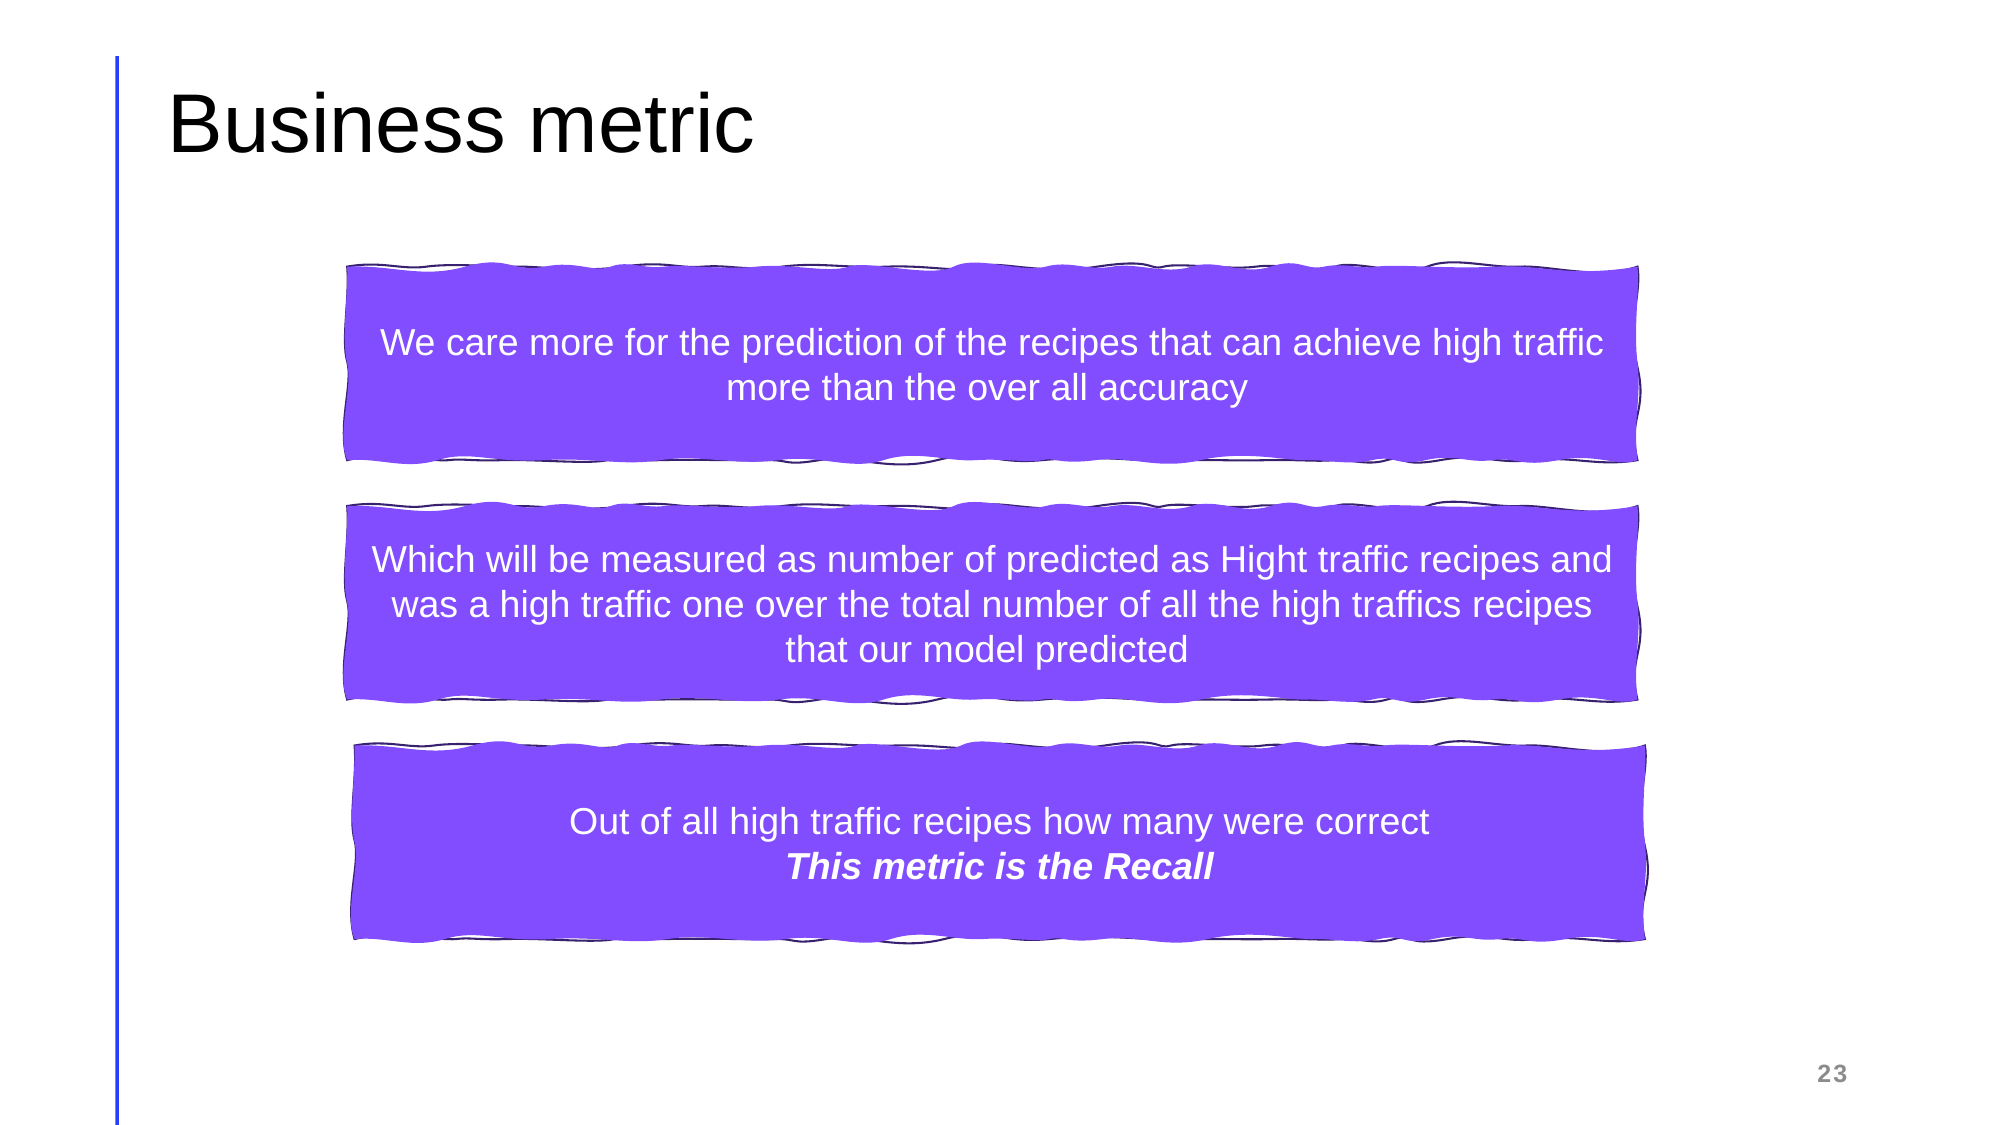

Business metric
We care more for the prediction of the recipes that can achieve high traffic more than the over all accuracy
Which will be measured as number of predicted as Hight traffic recipes and was a high traffic one over the total number of all the high traffics recipes that our model predicted
Out of all high traffic recipes how many were correct
This metric is the Recall
23